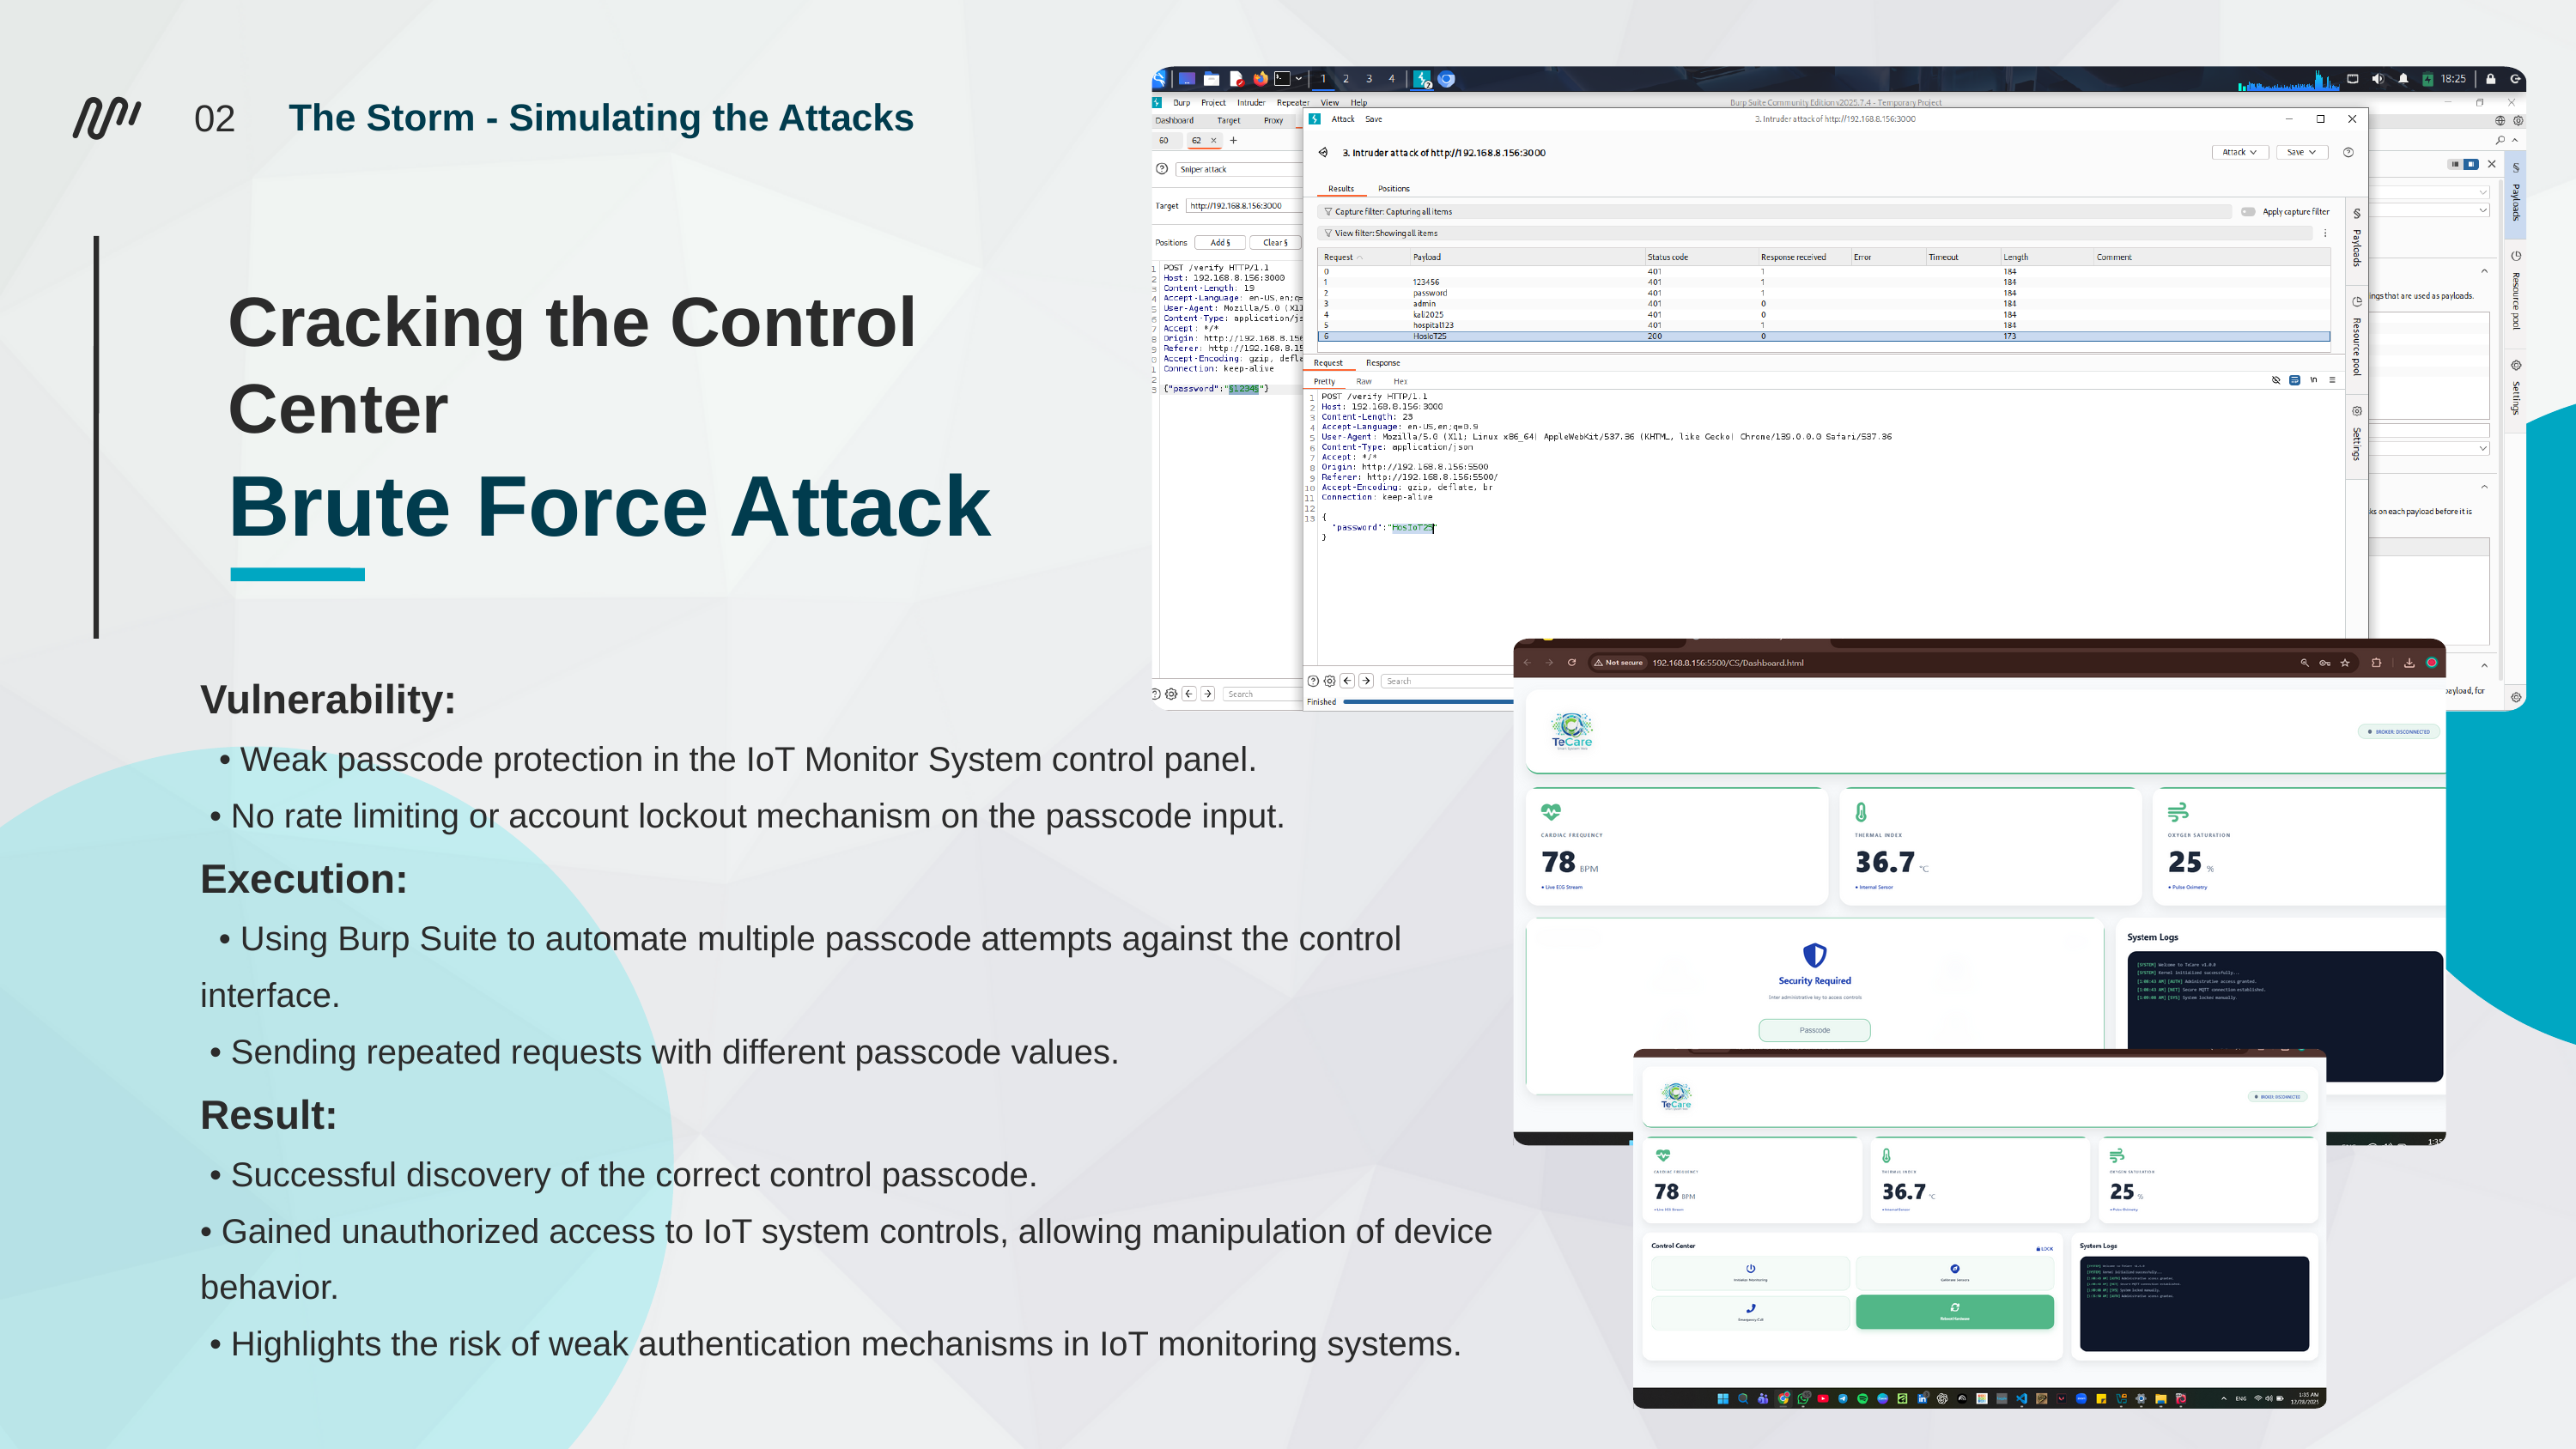

The Storm - Simulating the Attacks
02

Cracking the Control Center
Brute Force Attack

Vulnerability:
  • Weak passcode protection in the IoT Monitor System control panel.
 • No rate limiting or account lockout mechanism on the passcode input.
Execution:
  • Using Burp Suite to automate multiple passcode attempts against the control interface.
 • Sending repeated requests with different passcode values.
Result:
 • Successful discovery of the correct control passcode.
• Gained unauthorized access to IoT system controls, allowing manipulation of device behavior.
 • Highlights the risk of weak authentication mechanisms in IoT monitoring systems.